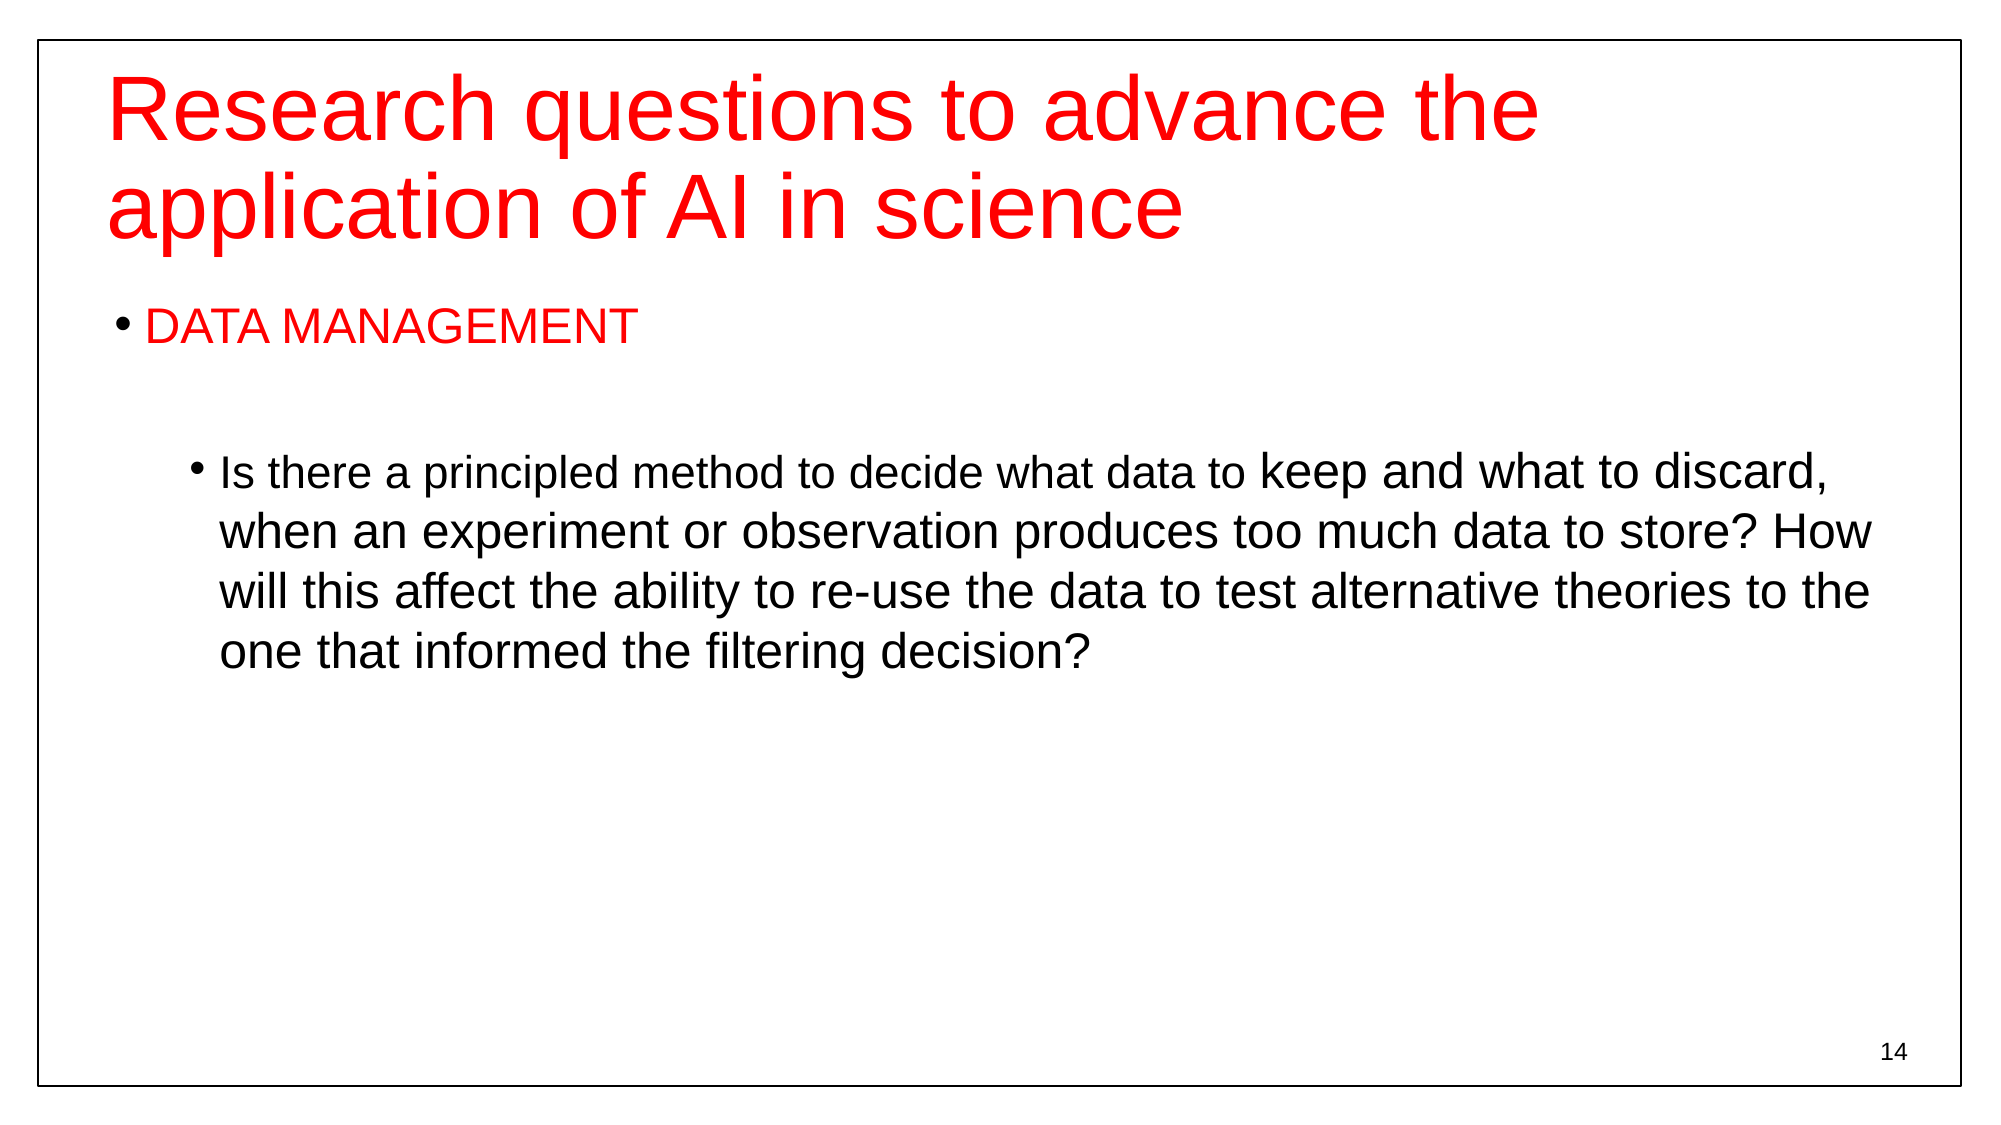

# Research questions to advance the application of AI in science
DATA MANAGEMENT

Is there a principled method to decide what data to keep and what to discard, when an experiment or observation produces too much data to store? How will this affect the ability to re-use the data to test alternative theories to the one that informed the filtering decision?

14